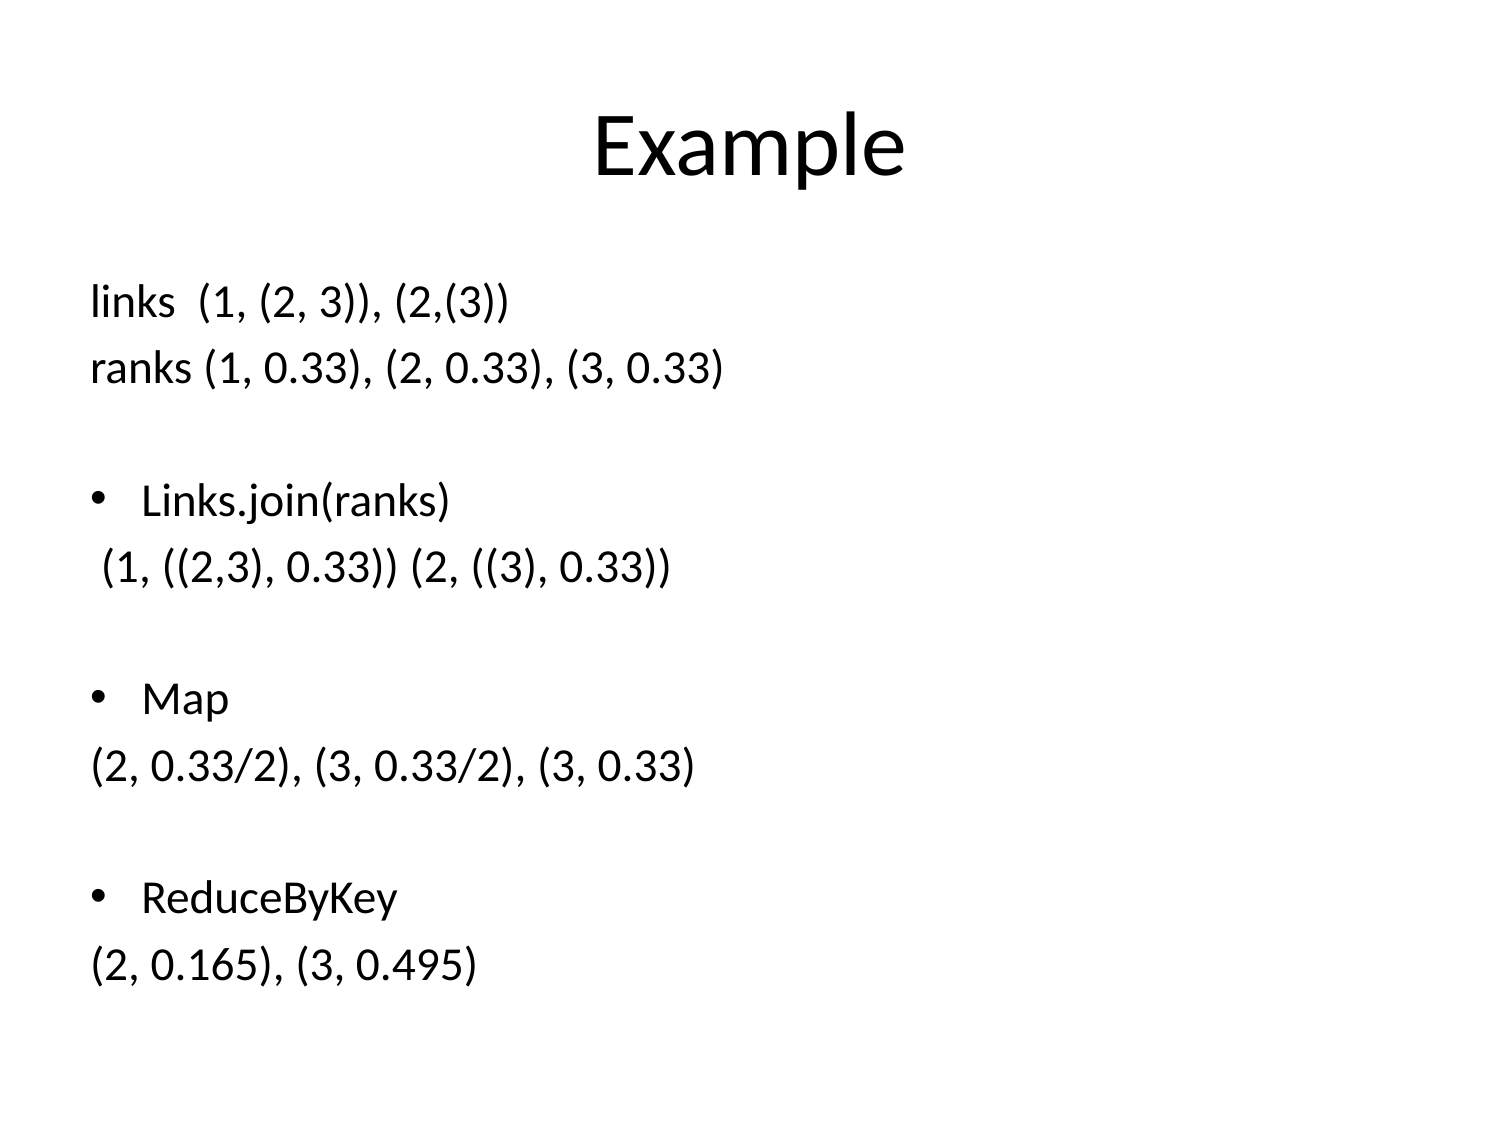

# Example
links  (1, (2, 3)), (2,(3))
ranks (1, 0.33), (2, 0.33), (3, 0.33)

Links.join(ranks)
 (1, ((2,3), 0.33)) (2, ((3), 0.33))

Map
(2, 0.33/2), (3, 0.33/2), (3, 0.33)

ReduceByKey
(2, 0.165), (3, 0.495)